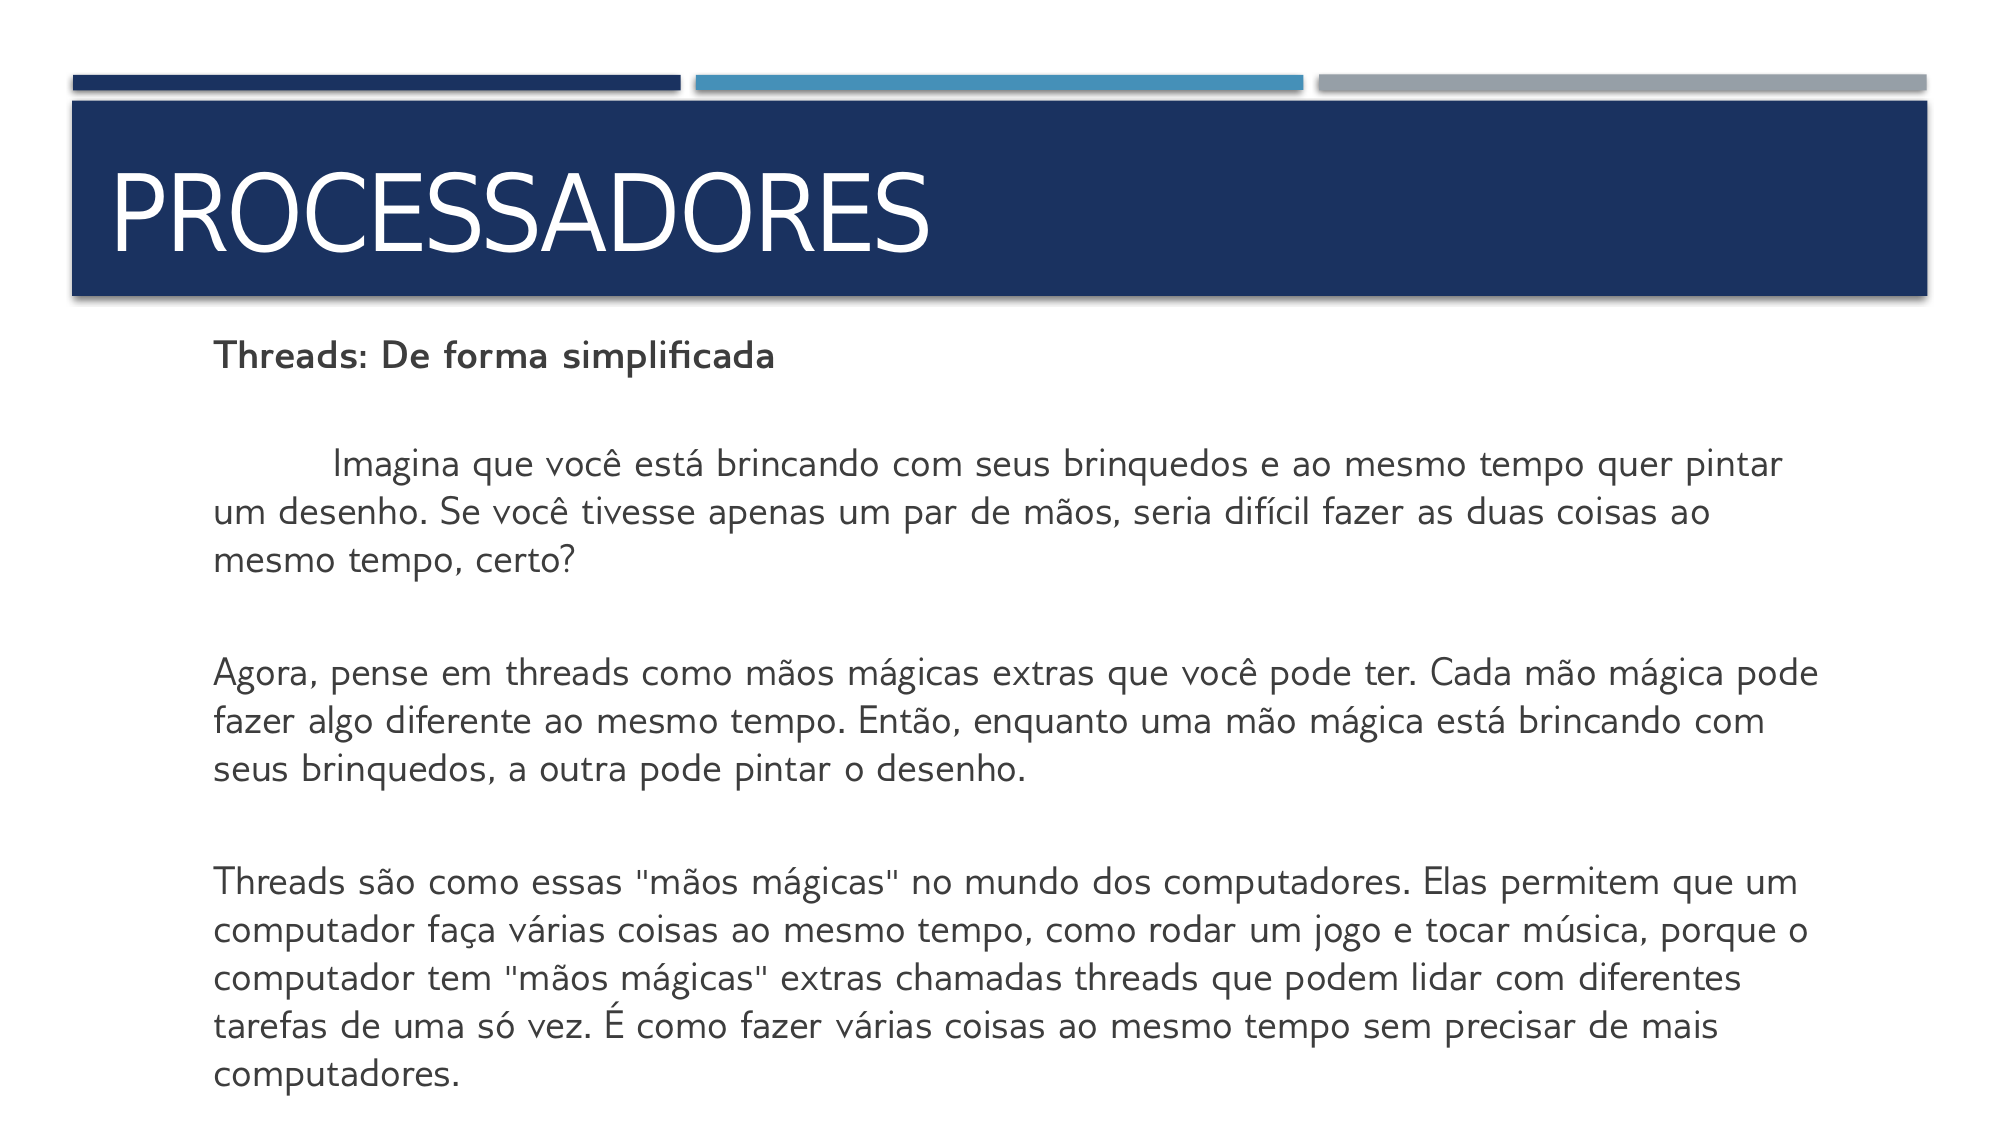

# processadores
Threads: De forma simplificada

	Imagina que você está brincando com seus brinquedos e ao mesmo tempo quer pintar um desenho. Se você tivesse apenas um par de mãos, seria difícil fazer as duas coisas ao mesmo tempo, certo?

Agora, pense em threads como mãos mágicas extras que você pode ter. Cada mão mágica pode fazer algo diferente ao mesmo tempo. Então, enquanto uma mão mágica está brincando com seus brinquedos, a outra pode pintar o desenho.

Threads são como essas "mãos mágicas" no mundo dos computadores. Elas permitem que um computador faça várias coisas ao mesmo tempo, como rodar um jogo e tocar música, porque o computador tem "mãos mágicas" extras chamadas threads que podem lidar com diferentes tarefas de uma só vez. É como fazer várias coisas ao mesmo tempo sem precisar de mais computadores.